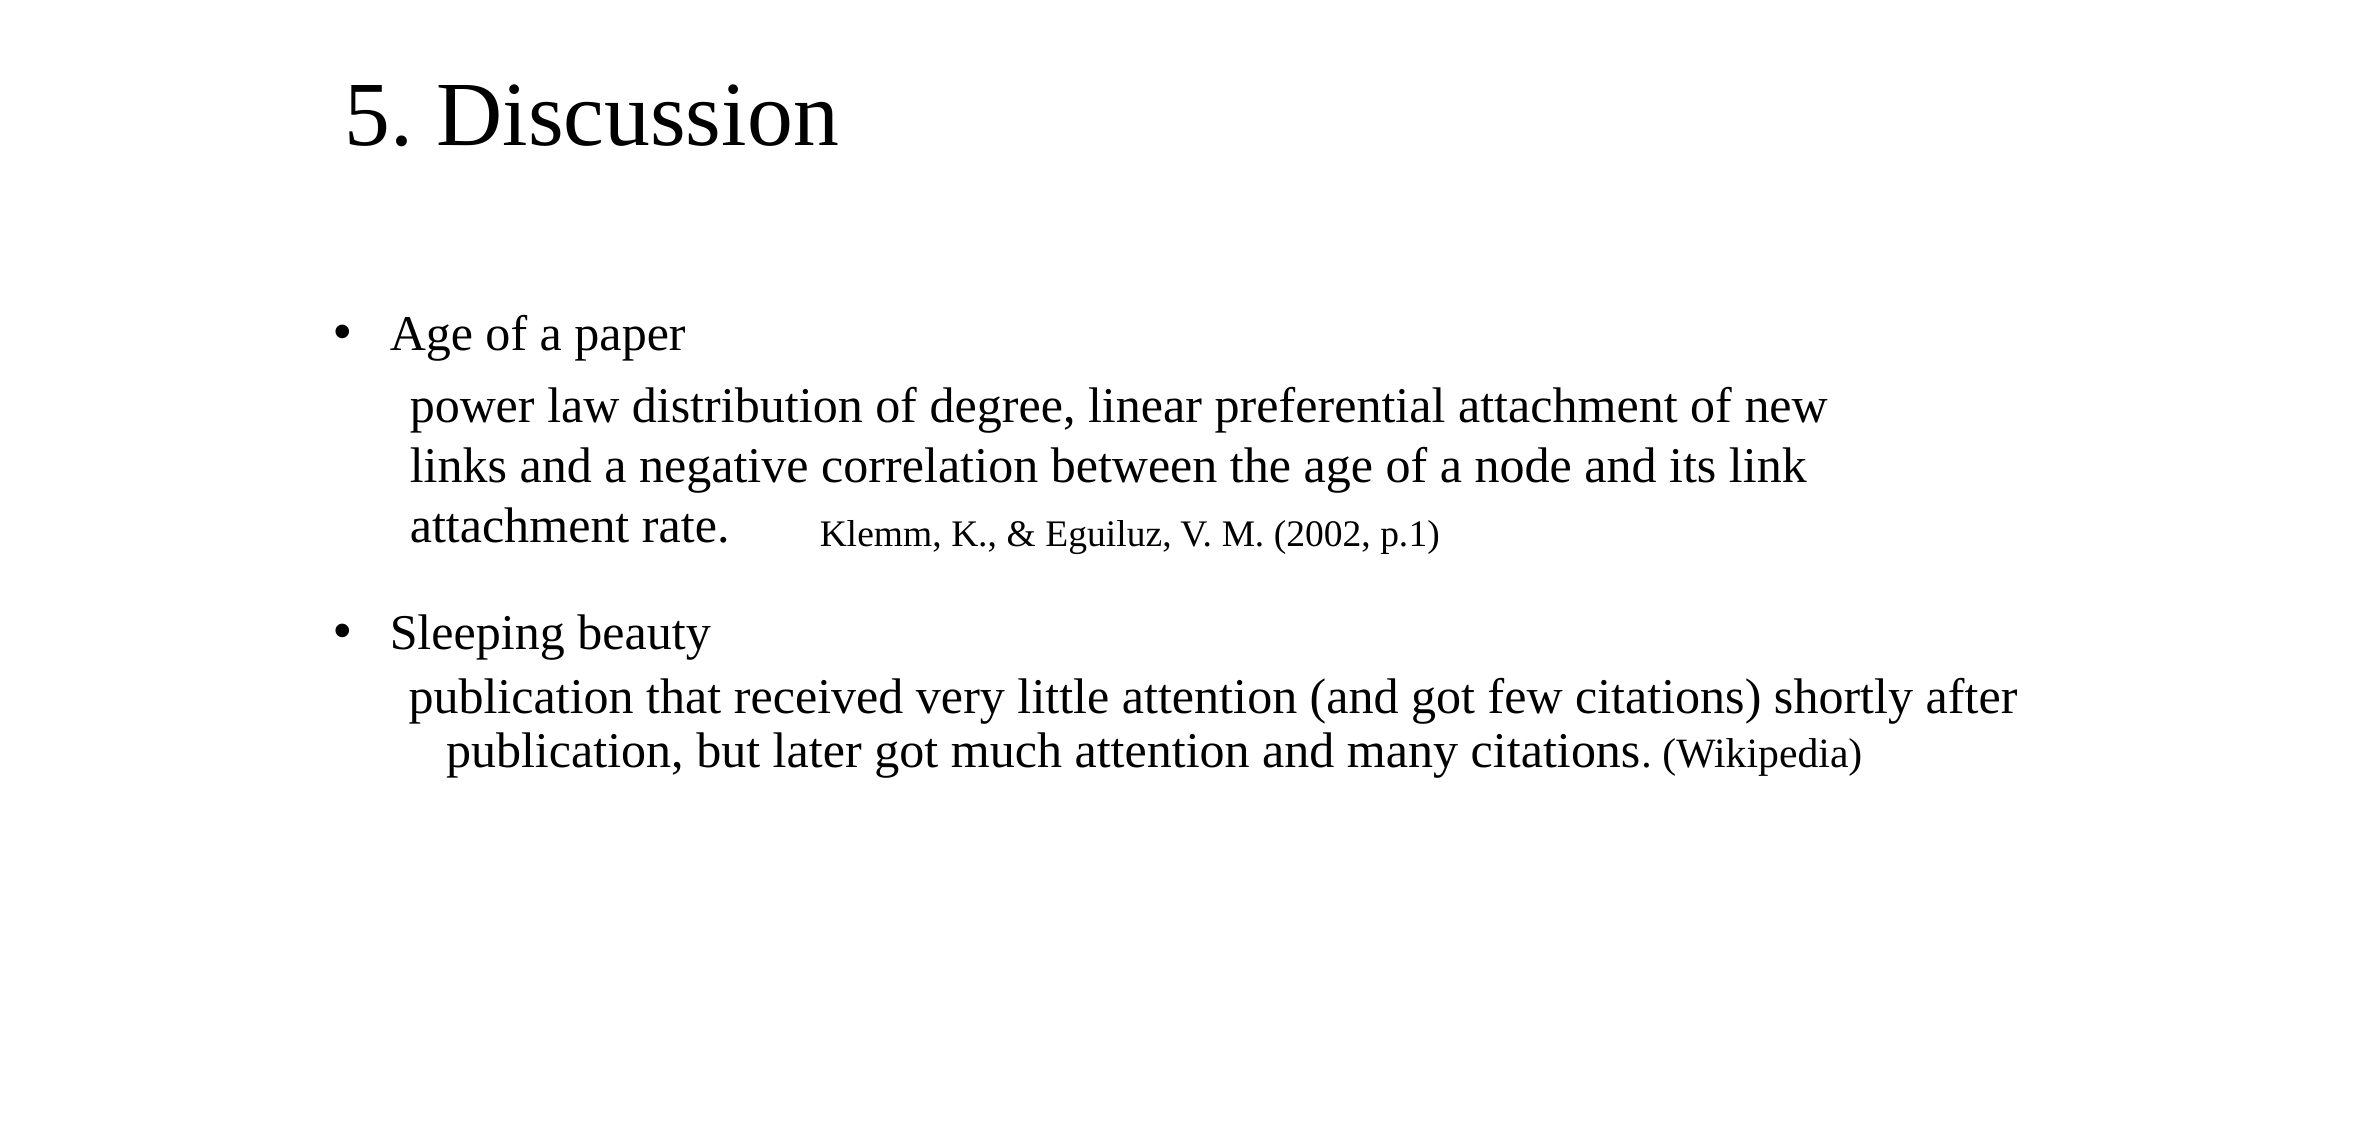

5. Discussion
Age of a paper

Sleeping beauty
publication that received very little attention (and got few citations) shortly after    publication, but later got much attention and many citations. (Wikipedia)

power law distribution of degree, linear preferential attachment of new links and a negative correlation between the age of a node and its link attachment rate.
Klemm, K., & Eguiluz, V. M. (2002, p.1)